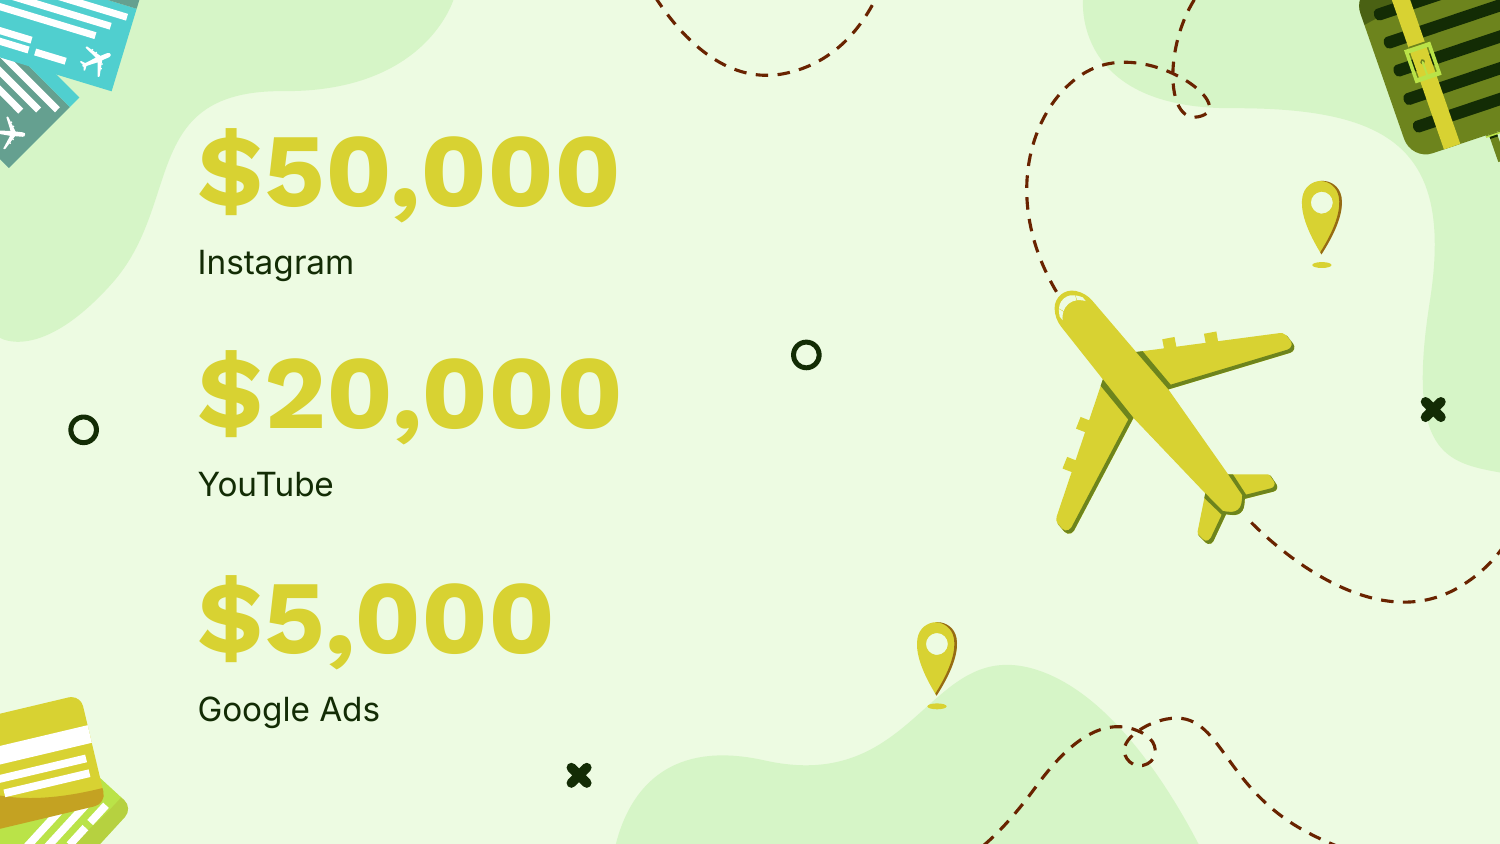

# $50,000

Instagram

$20,000

YouTube
$5,000

Google Ads